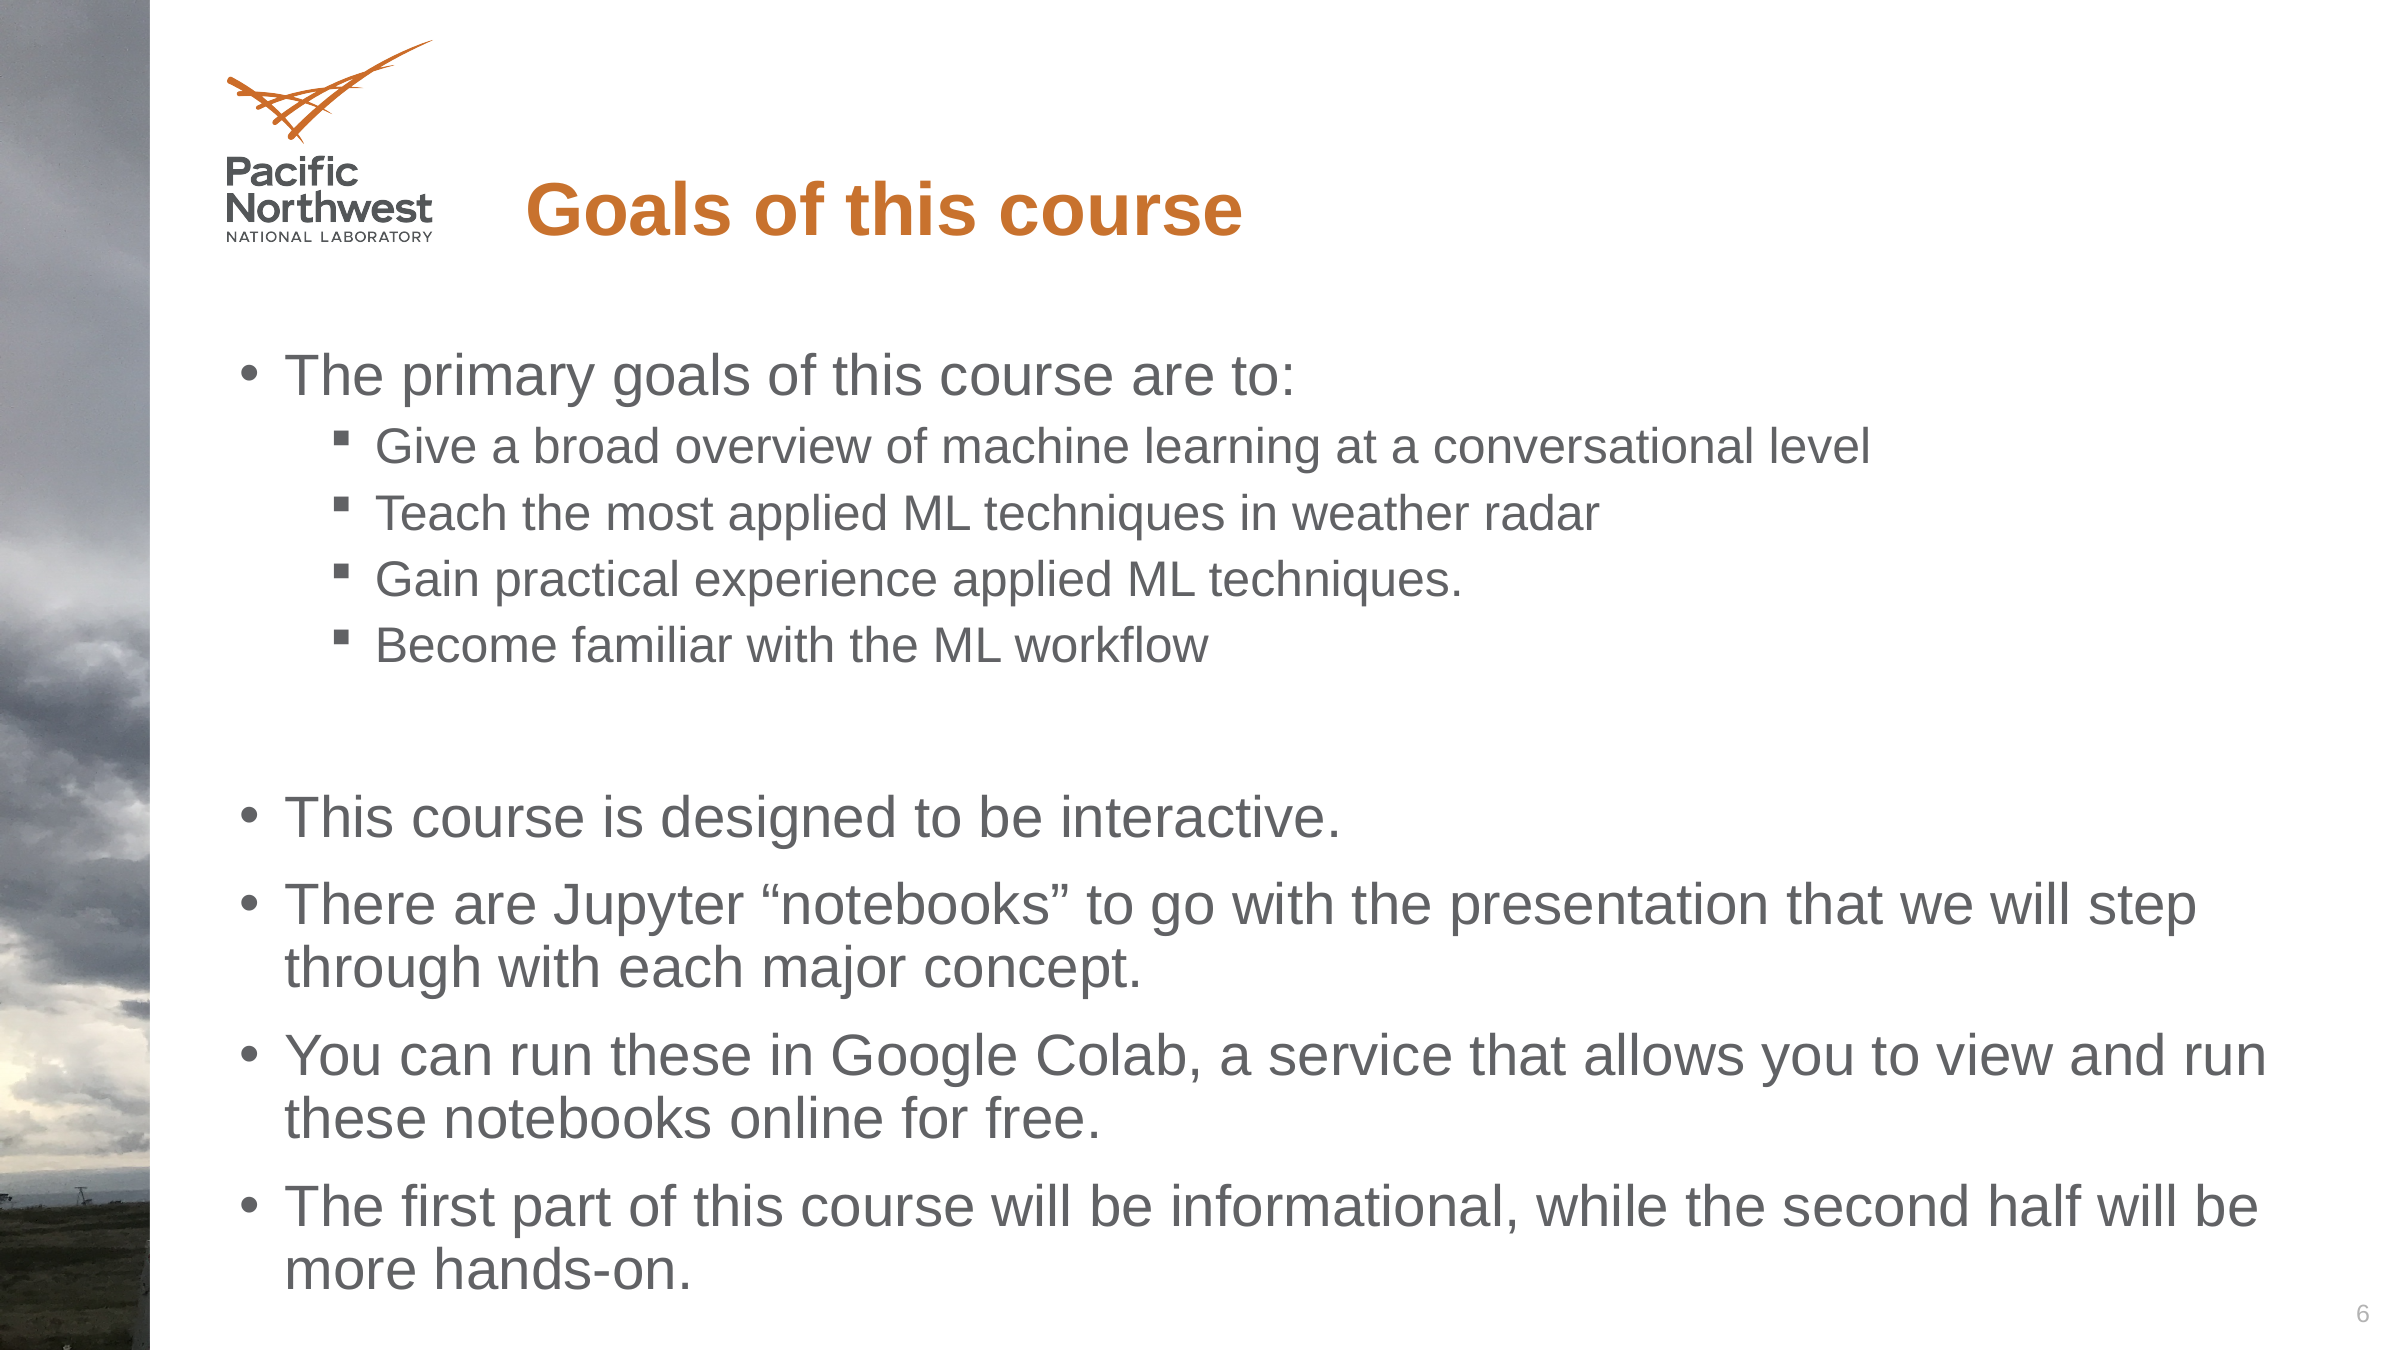

# Goals of this course
The primary goals of this course are to:
Give a broad overview of machine learning at a conversational level
Teach the most applied ML techniques in weather radar
Gain practical experience applied ML techniques.
Become familiar with the ML workflow

This course is designed to be interactive.
There are Jupyter “notebooks” to go with the presentation that we will step through with each major concept.
You can run these in Google Colab, a service that allows you to view and run these notebooks online for free.
The first part of this course will be informational, while the second half will be more hands-on.
6